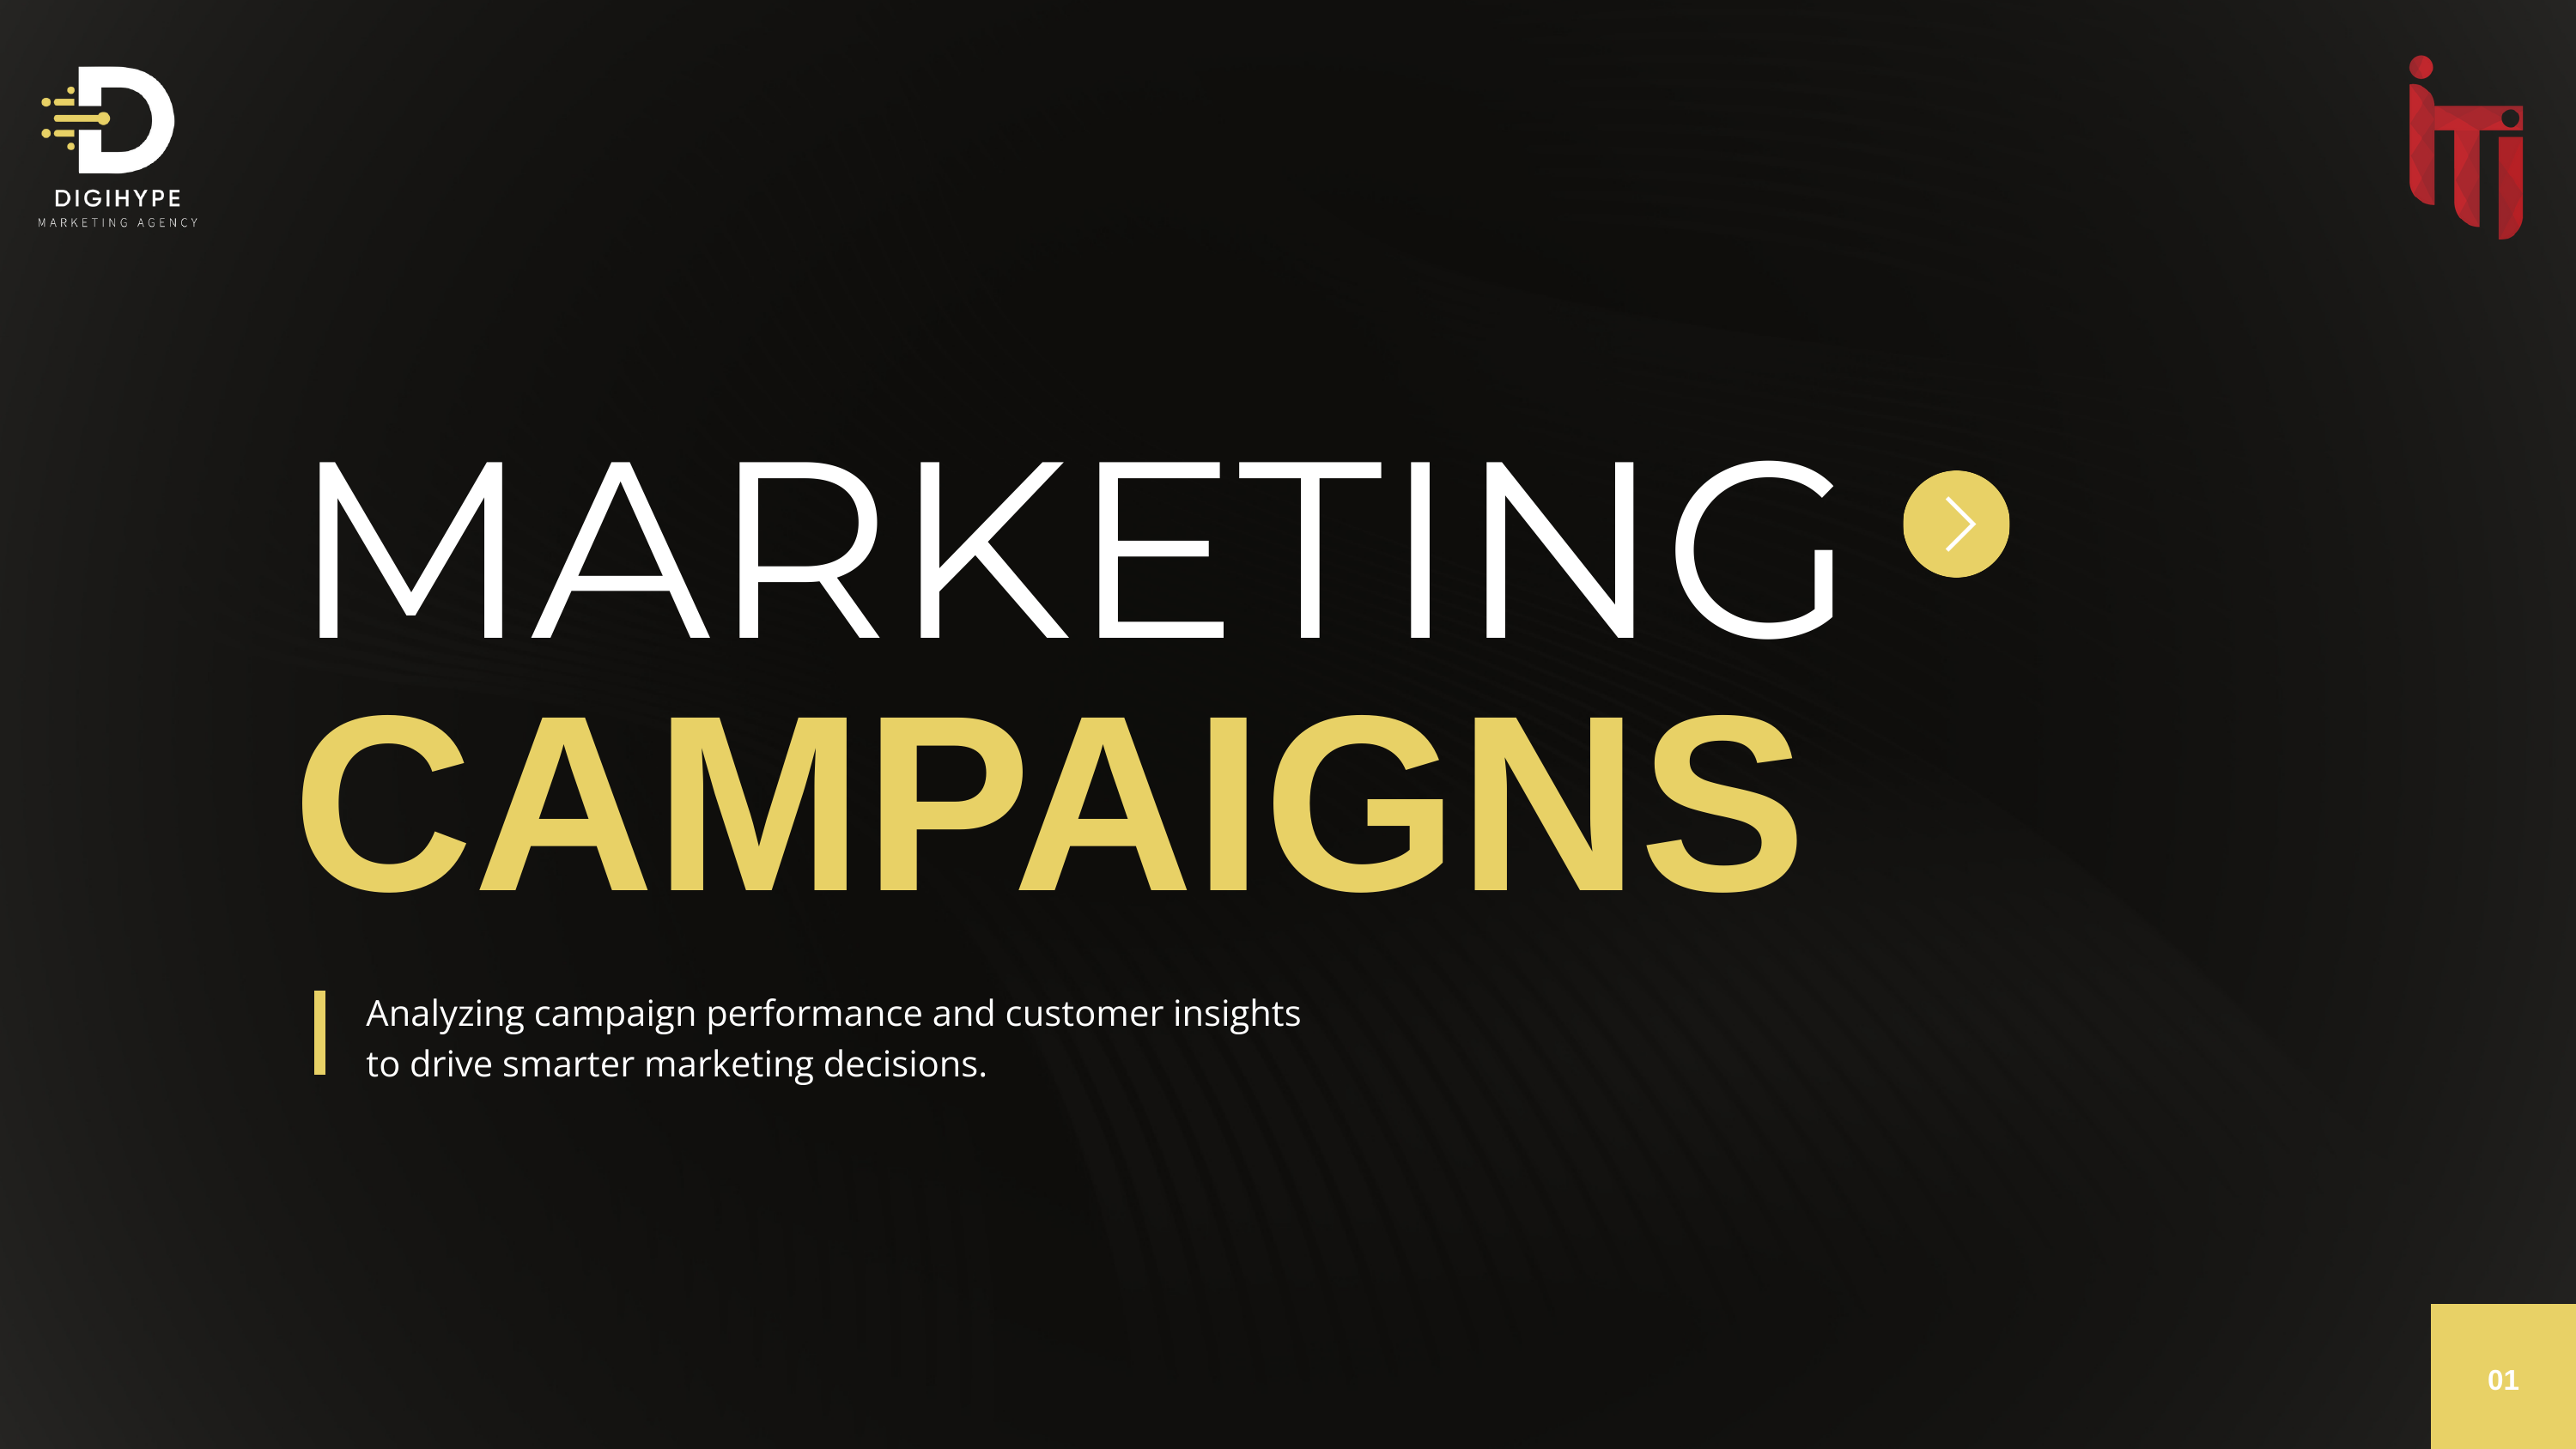

MARKETING

CAMPAIGNS
Analyzing campaign performance and customer insights to drive smarter marketing decisions.

01